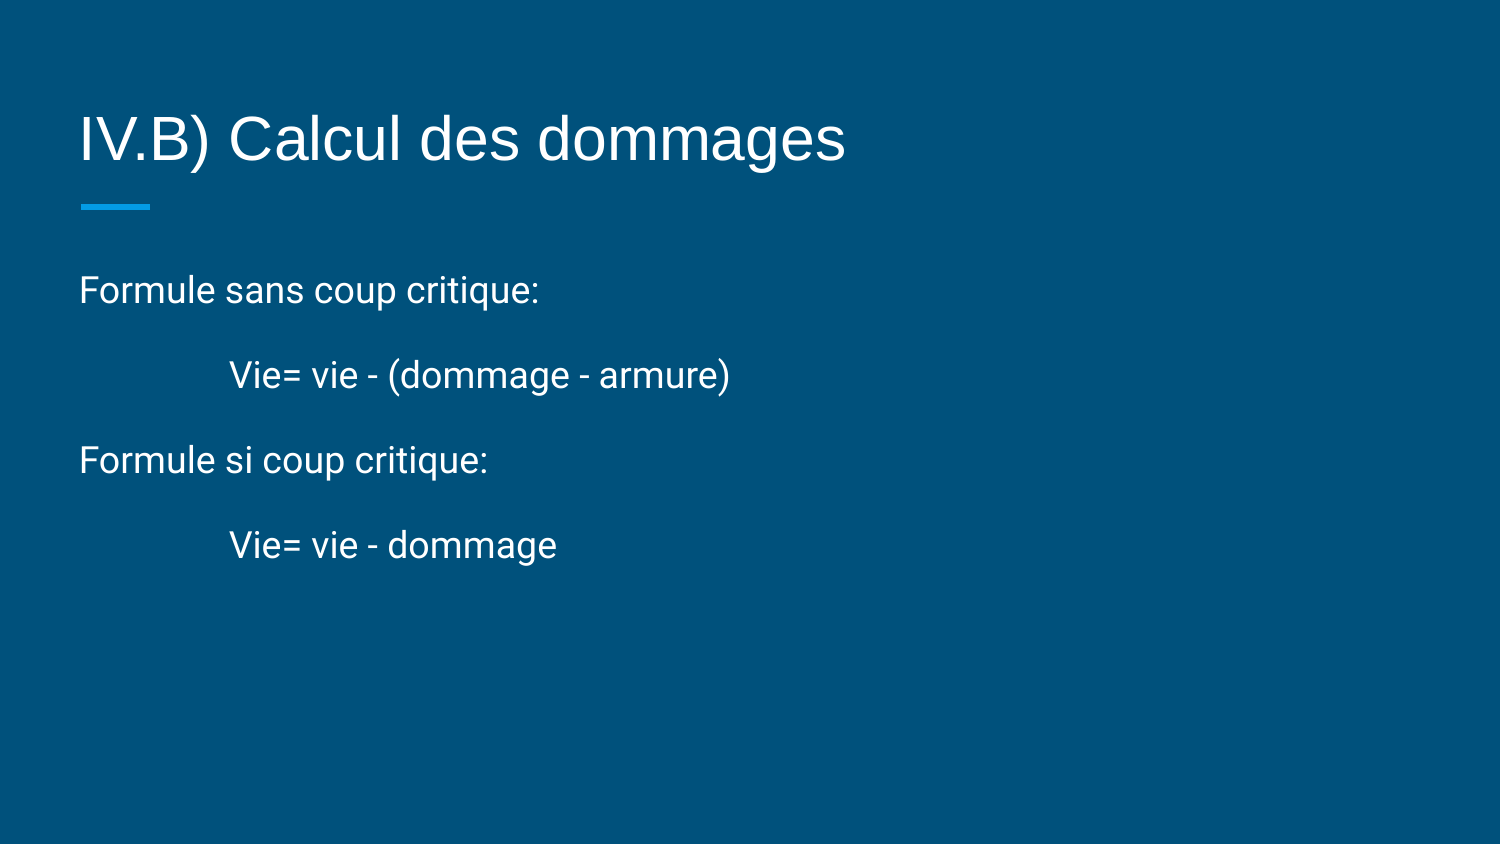

# IV.B) Calcul des dommages
Formule sans coup critique:
	Vie= vie - (dommage - armure)
Formule si coup critique:
	Vie= vie - dommage